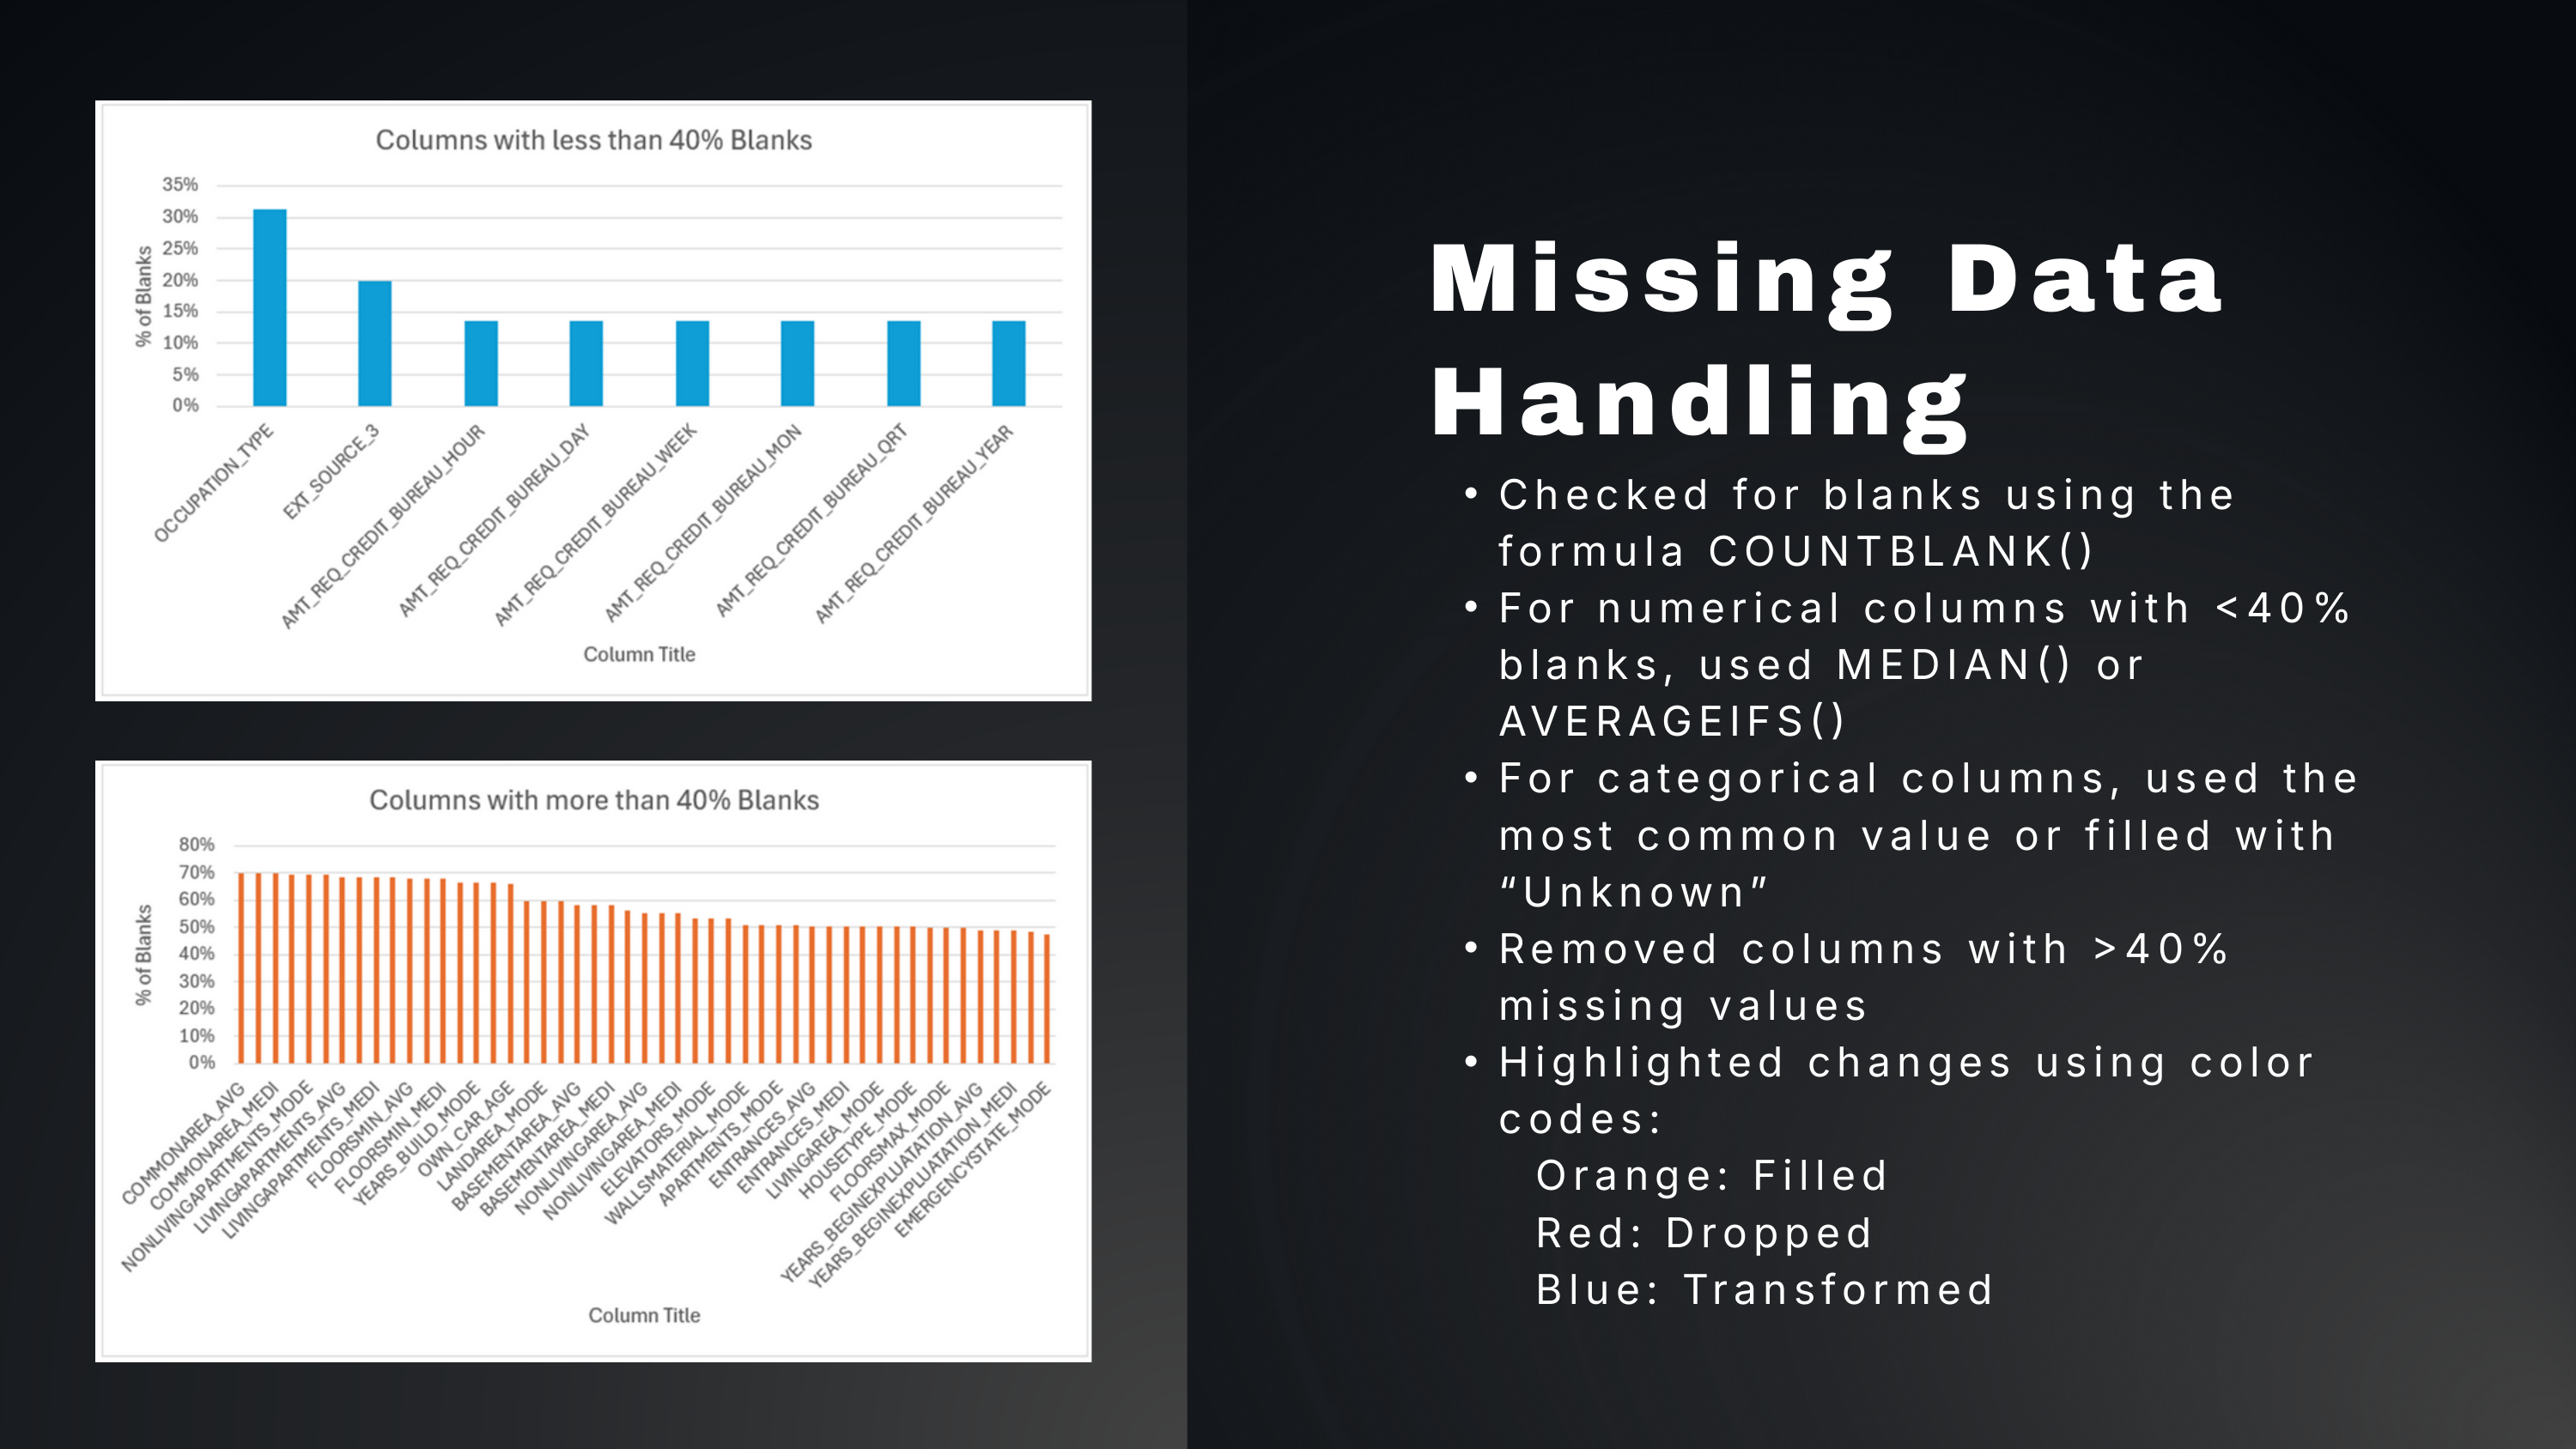

Missing Data Handling
Checked for blanks using the formula COUNTBLANK()
For numerical columns with <40% blanks, used MEDIAN() or AVERAGEIFS()
For categorical columns, used the most common value or filled with “Unknown”
Removed columns with >40% missing values
Highlighted changes using color codes:
      Orange: Filled
      Red: Dropped
      Blue: Transformed